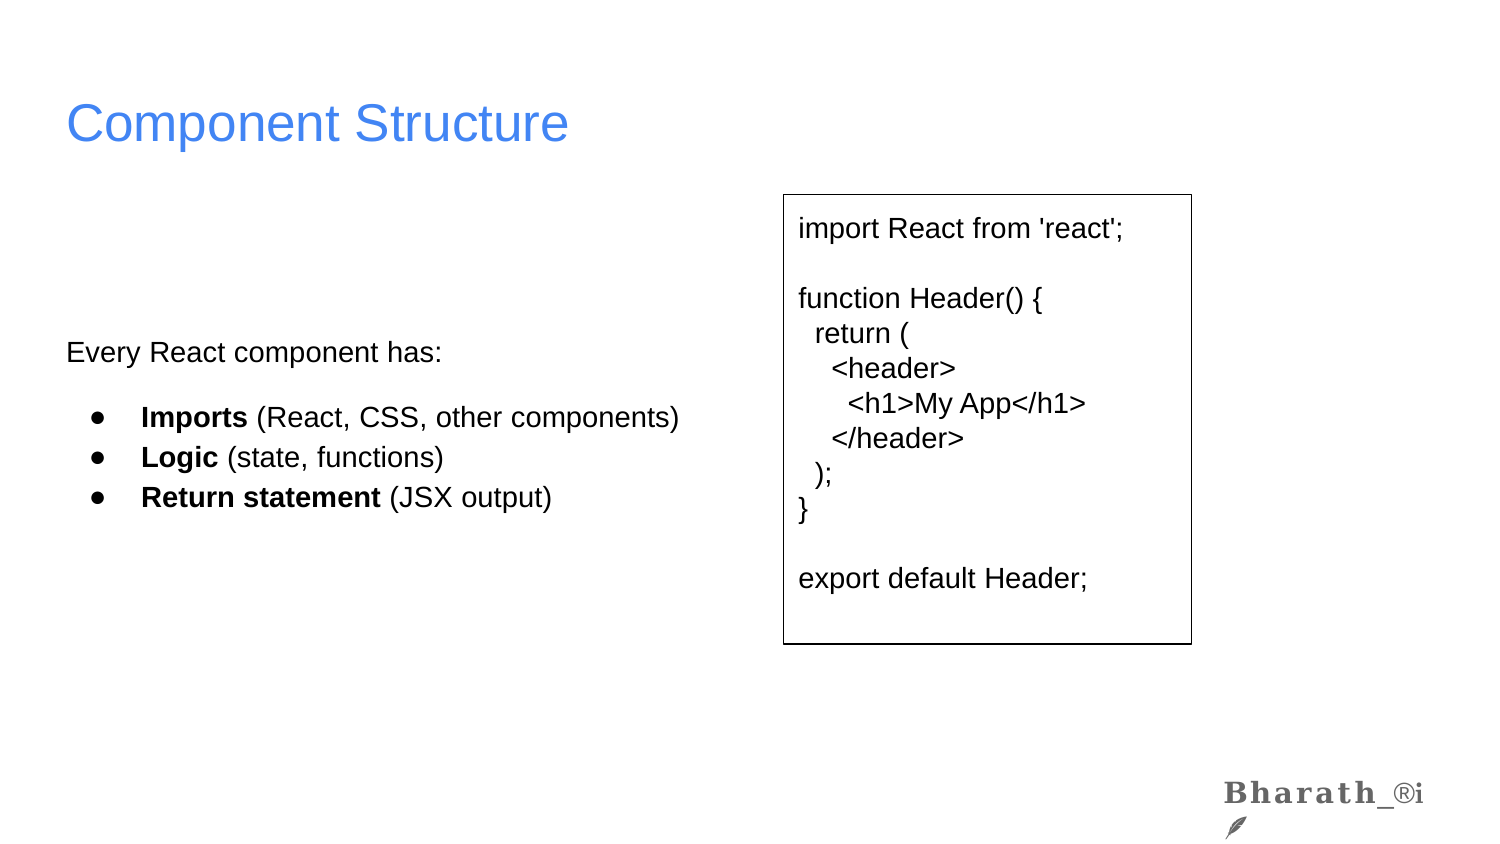

# Component Structure
import React from 'react';

function Header() {
  return (
    <header>
      <h1>My App</h1>
    </header>
  );
}

export default Header;

Every React component has:
Imports (React, CSS, other components)
Logic (state, functions)
Return statement (JSX output)
𝐁𝐡𝐚𝐫𝐚𝐭𝐡_®️𝐢 🪶